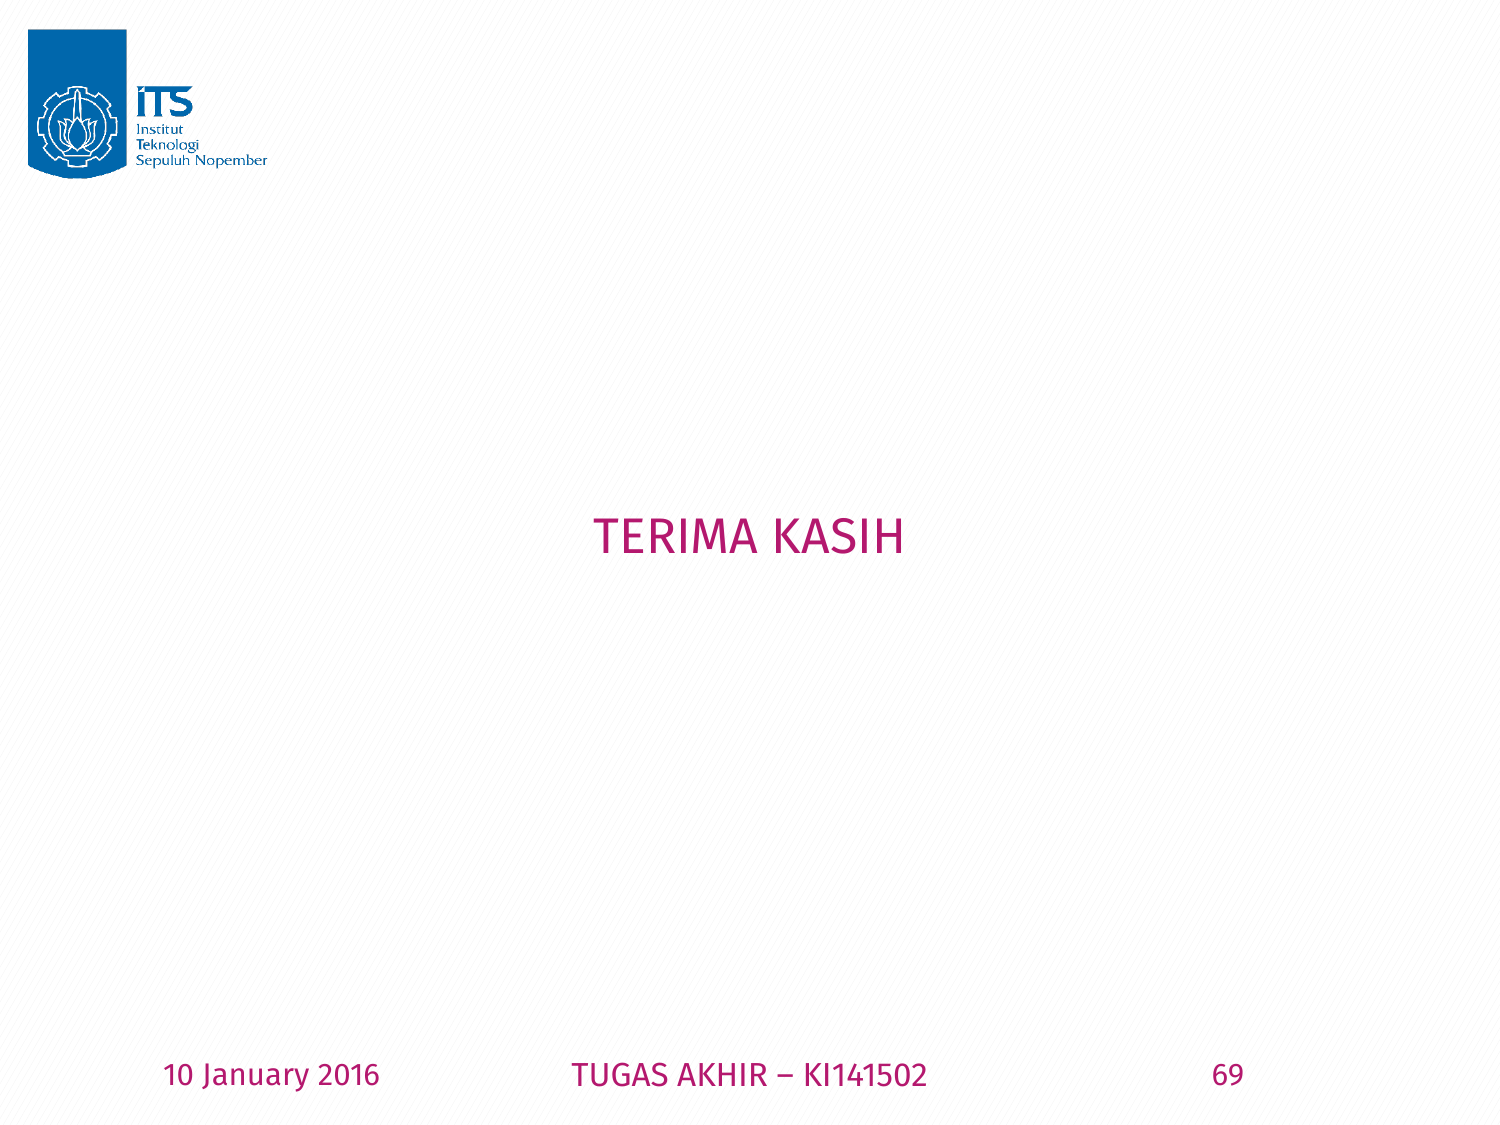

# TERIMA KASIH
10 January 2016
TUGAS AKHIR – KI141502
69